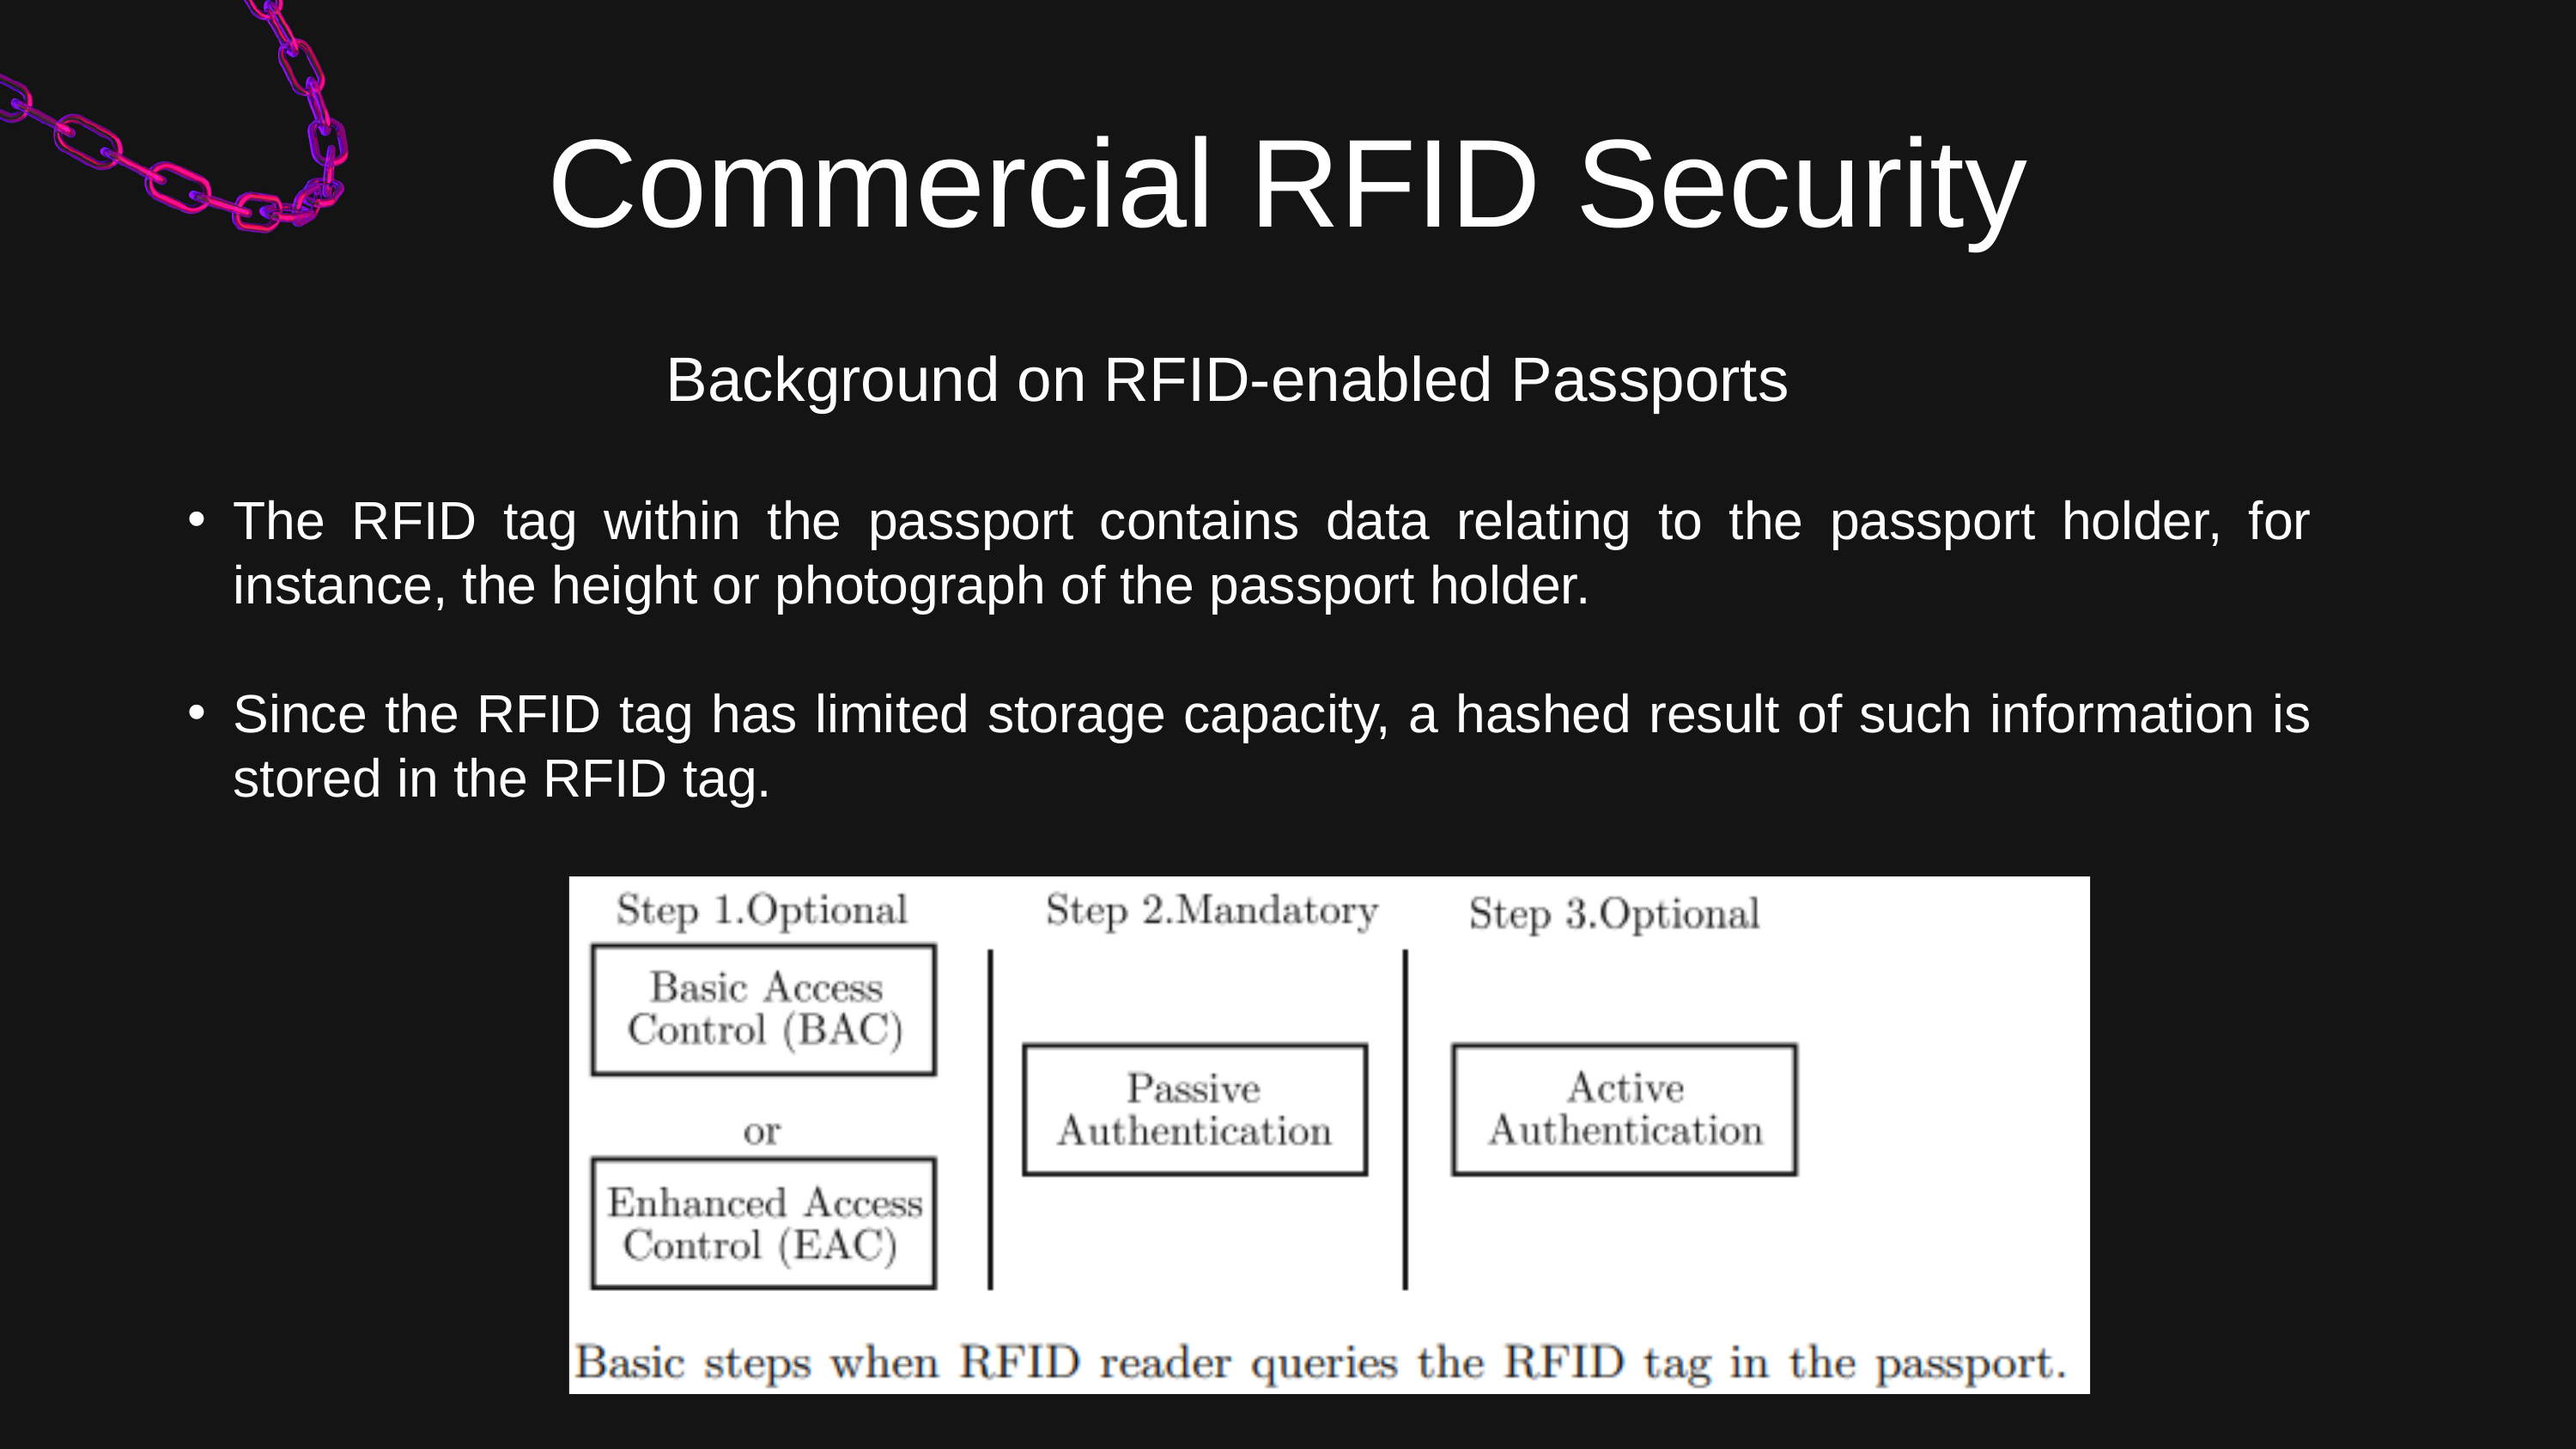

Commercial RFID Security
 Background on RFID-enabled Passports
The RFID tag within the passport contains data relating to the passport holder, for instance, the height or photograph of the passport holder.

Since the RFID tag has limited storage capacity, a hashed result of such information is stored in the RFID tag.